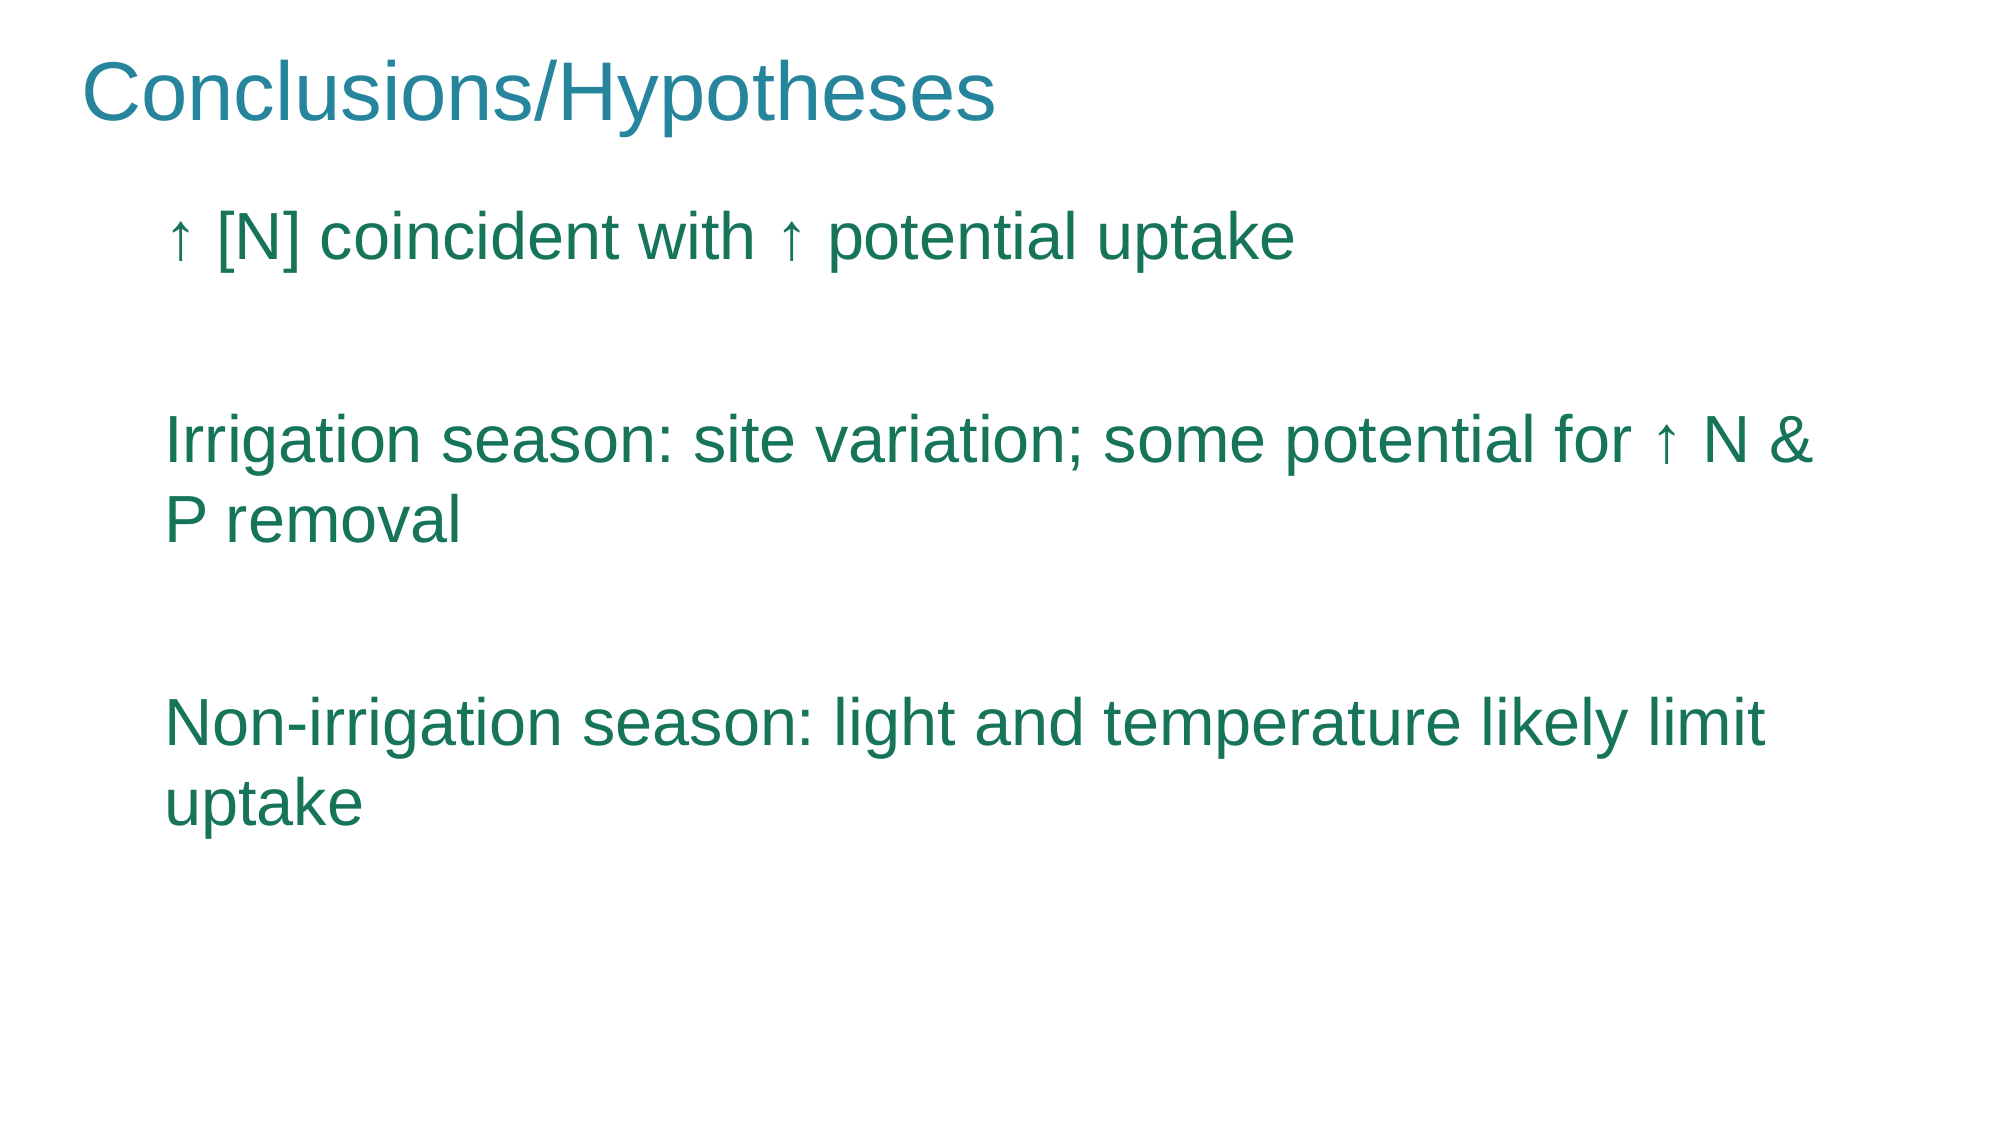

Conclusions/Hypotheses
↑ [N] coincident with ↑ potential uptake
Irrigation season: site variation; some potential for ↑ N & P removal
Non-irrigation season: light and temperature likely limit uptake